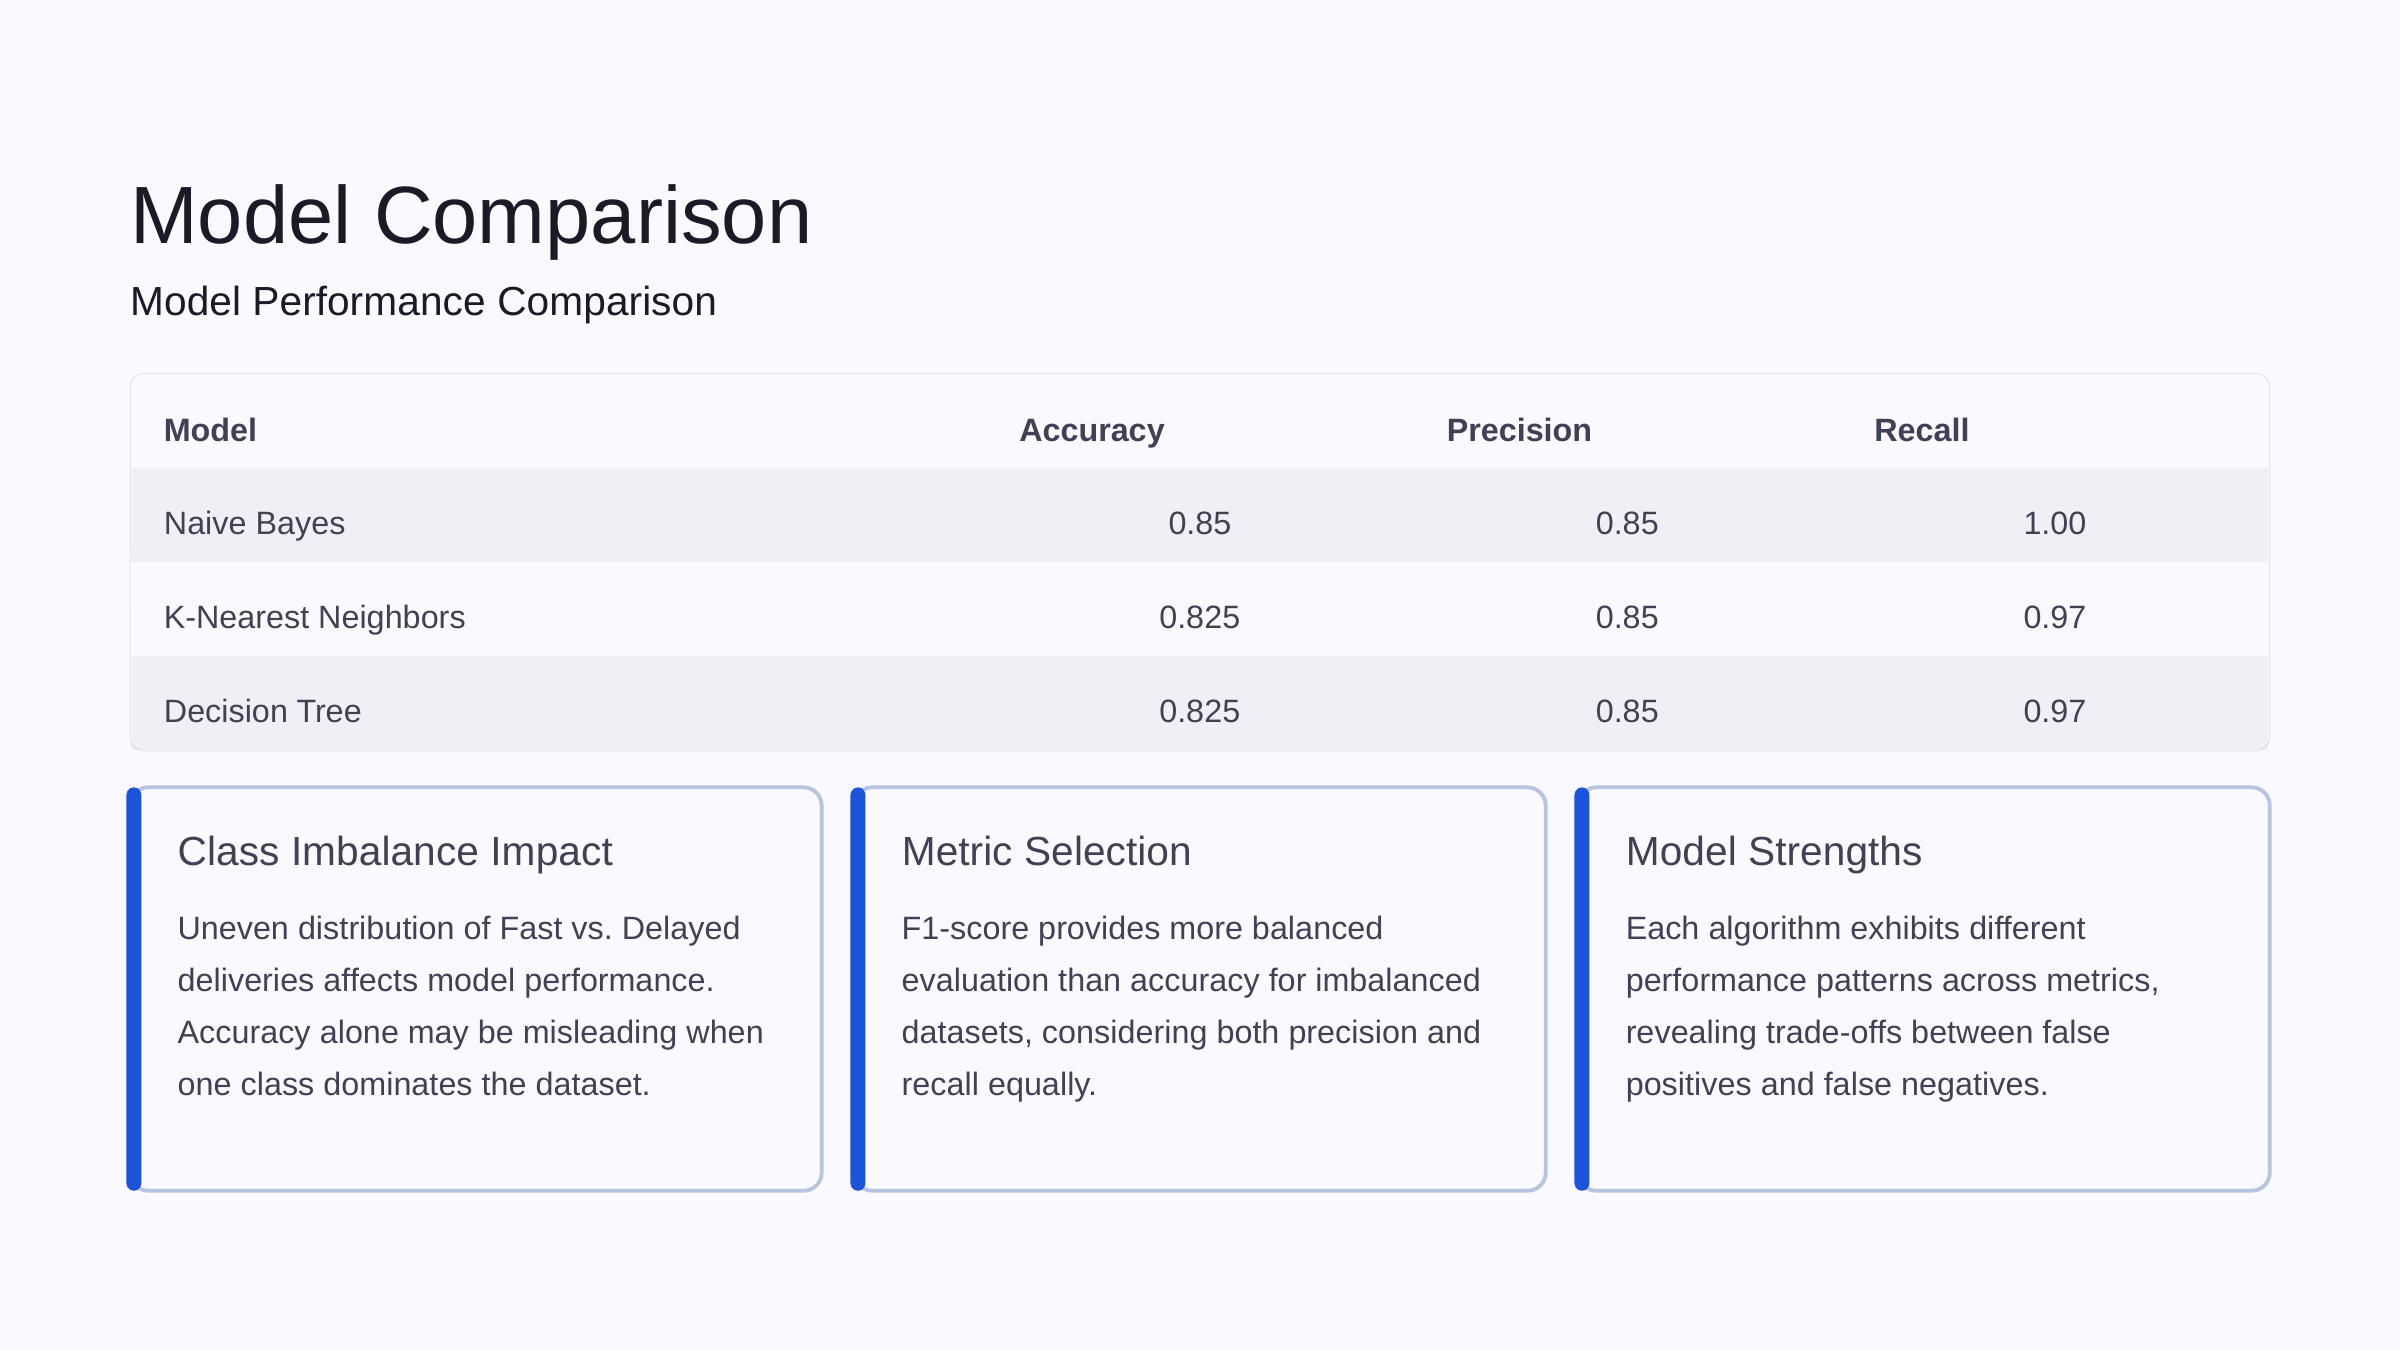

Model Comparison
Model Performance Comparison

Model
Accuracy
Precision
Recall

Naive Bayes
0.85
0.85
1.00

K-Nearest Neighbors
0.825
0.85
0.97

Decision Tree
0.825
0.85
0.97

Class Imbalance Impact
Metric Selection
Model Strengths
Uneven distribution of Fast vs. Delayed deliveries affects model performance. Accuracy alone may be misleading when one class dominates the dataset.
F1-score provides more balanced evaluation than accuracy for imbalanced datasets, considering both precision and recall equally.
Each algorithm exhibits different performance patterns across metrics, revealing trade-offs between false positives and false negatives.